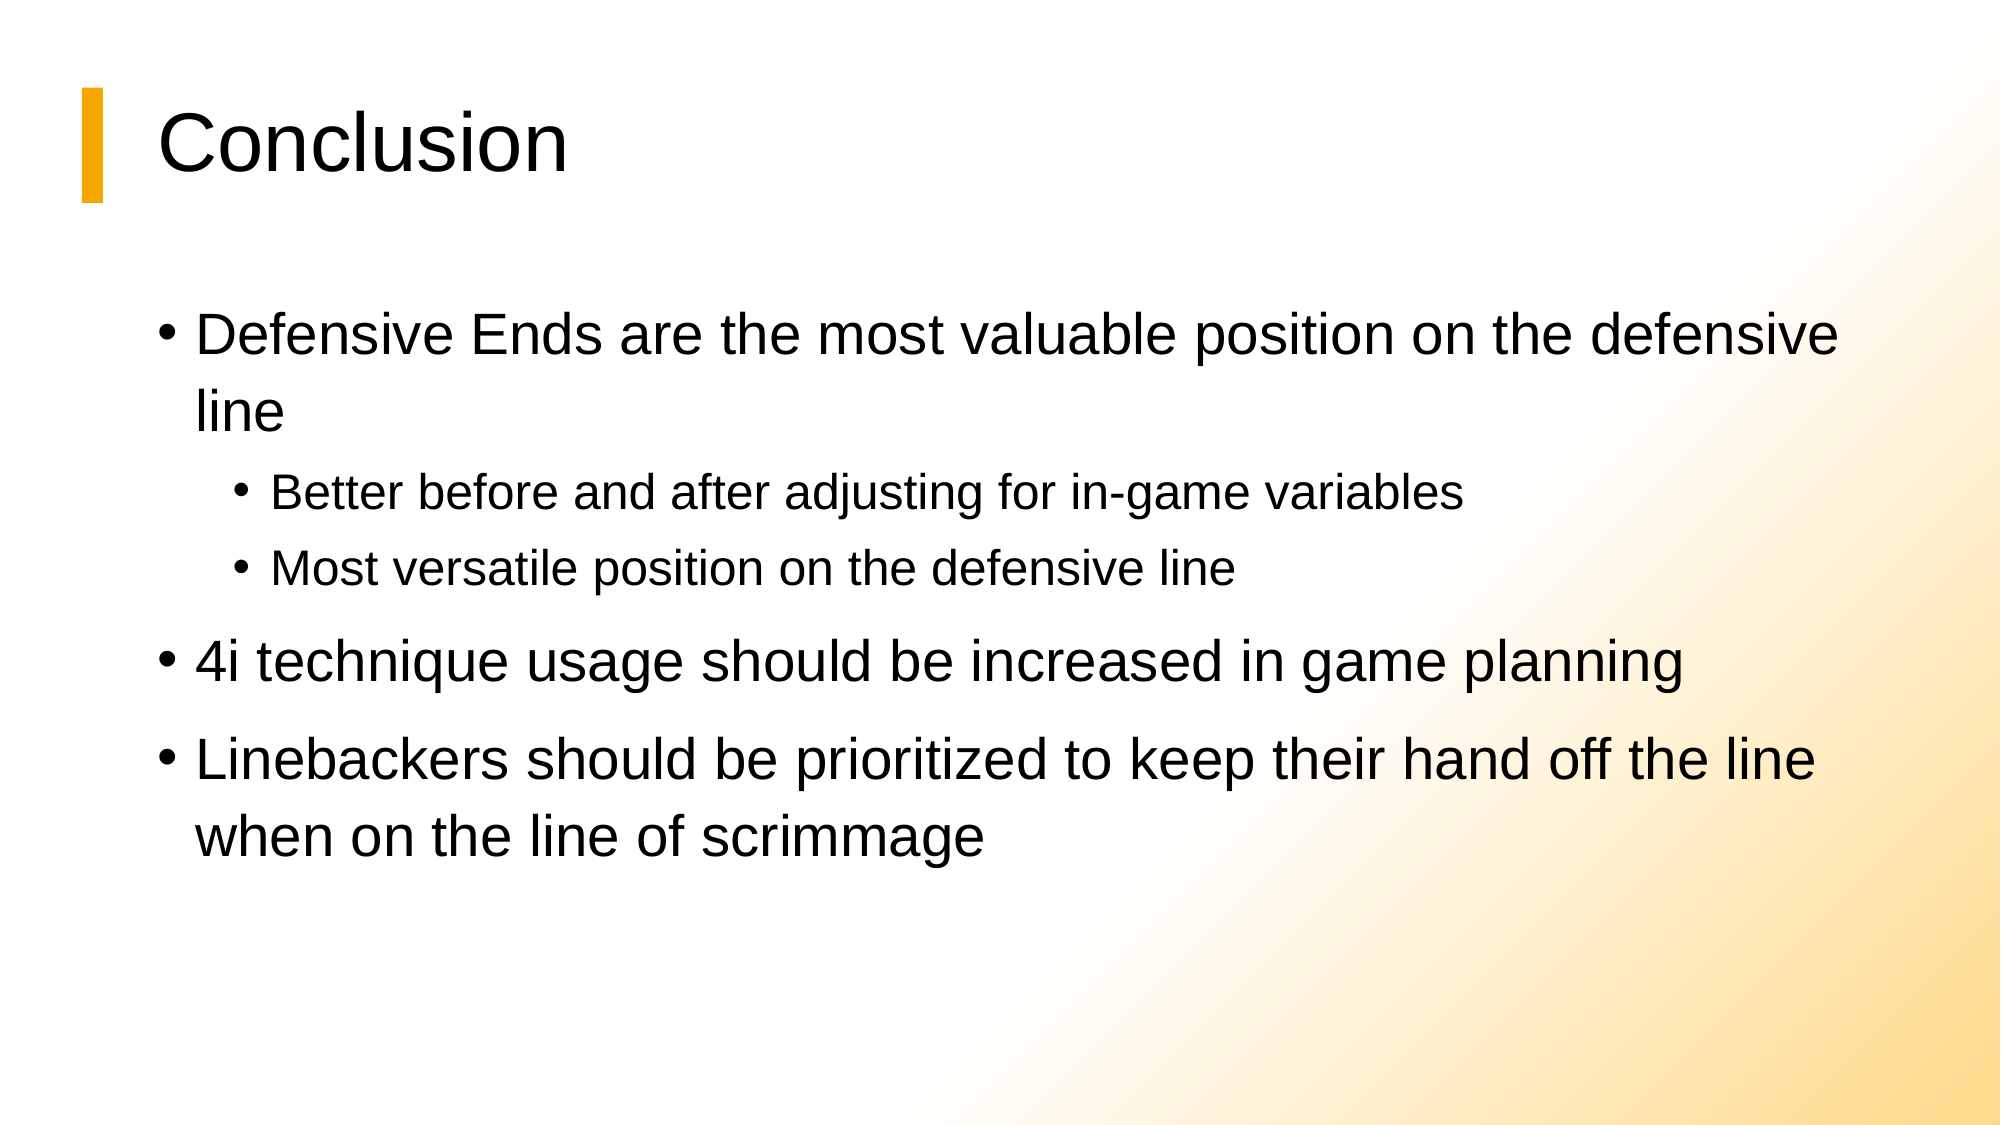

# Conclusion
Defensive Ends are the most valuable position on the defensive line
Better before and after adjusting for in-game variables
Most versatile position on the defensive line
4i technique usage should be increased in game planning
Linebackers should be prioritized to keep their hand off the line when on the line of scrimmage